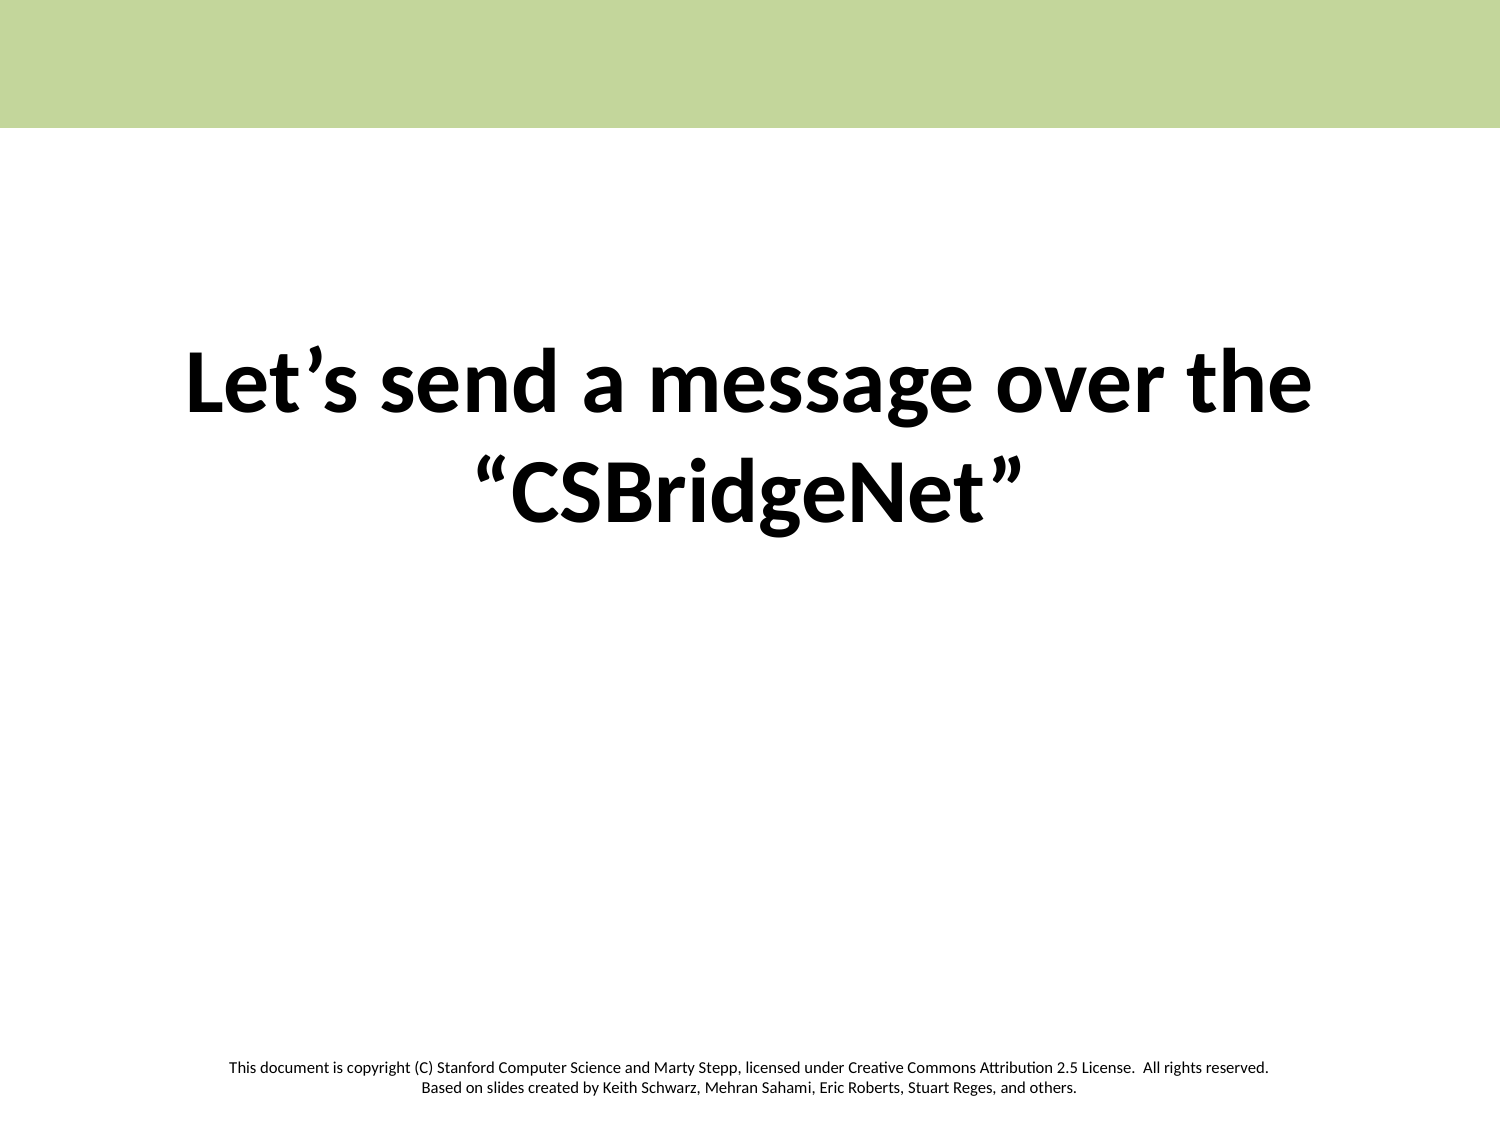

# Let’s send a message over the “CSBridgeNet”